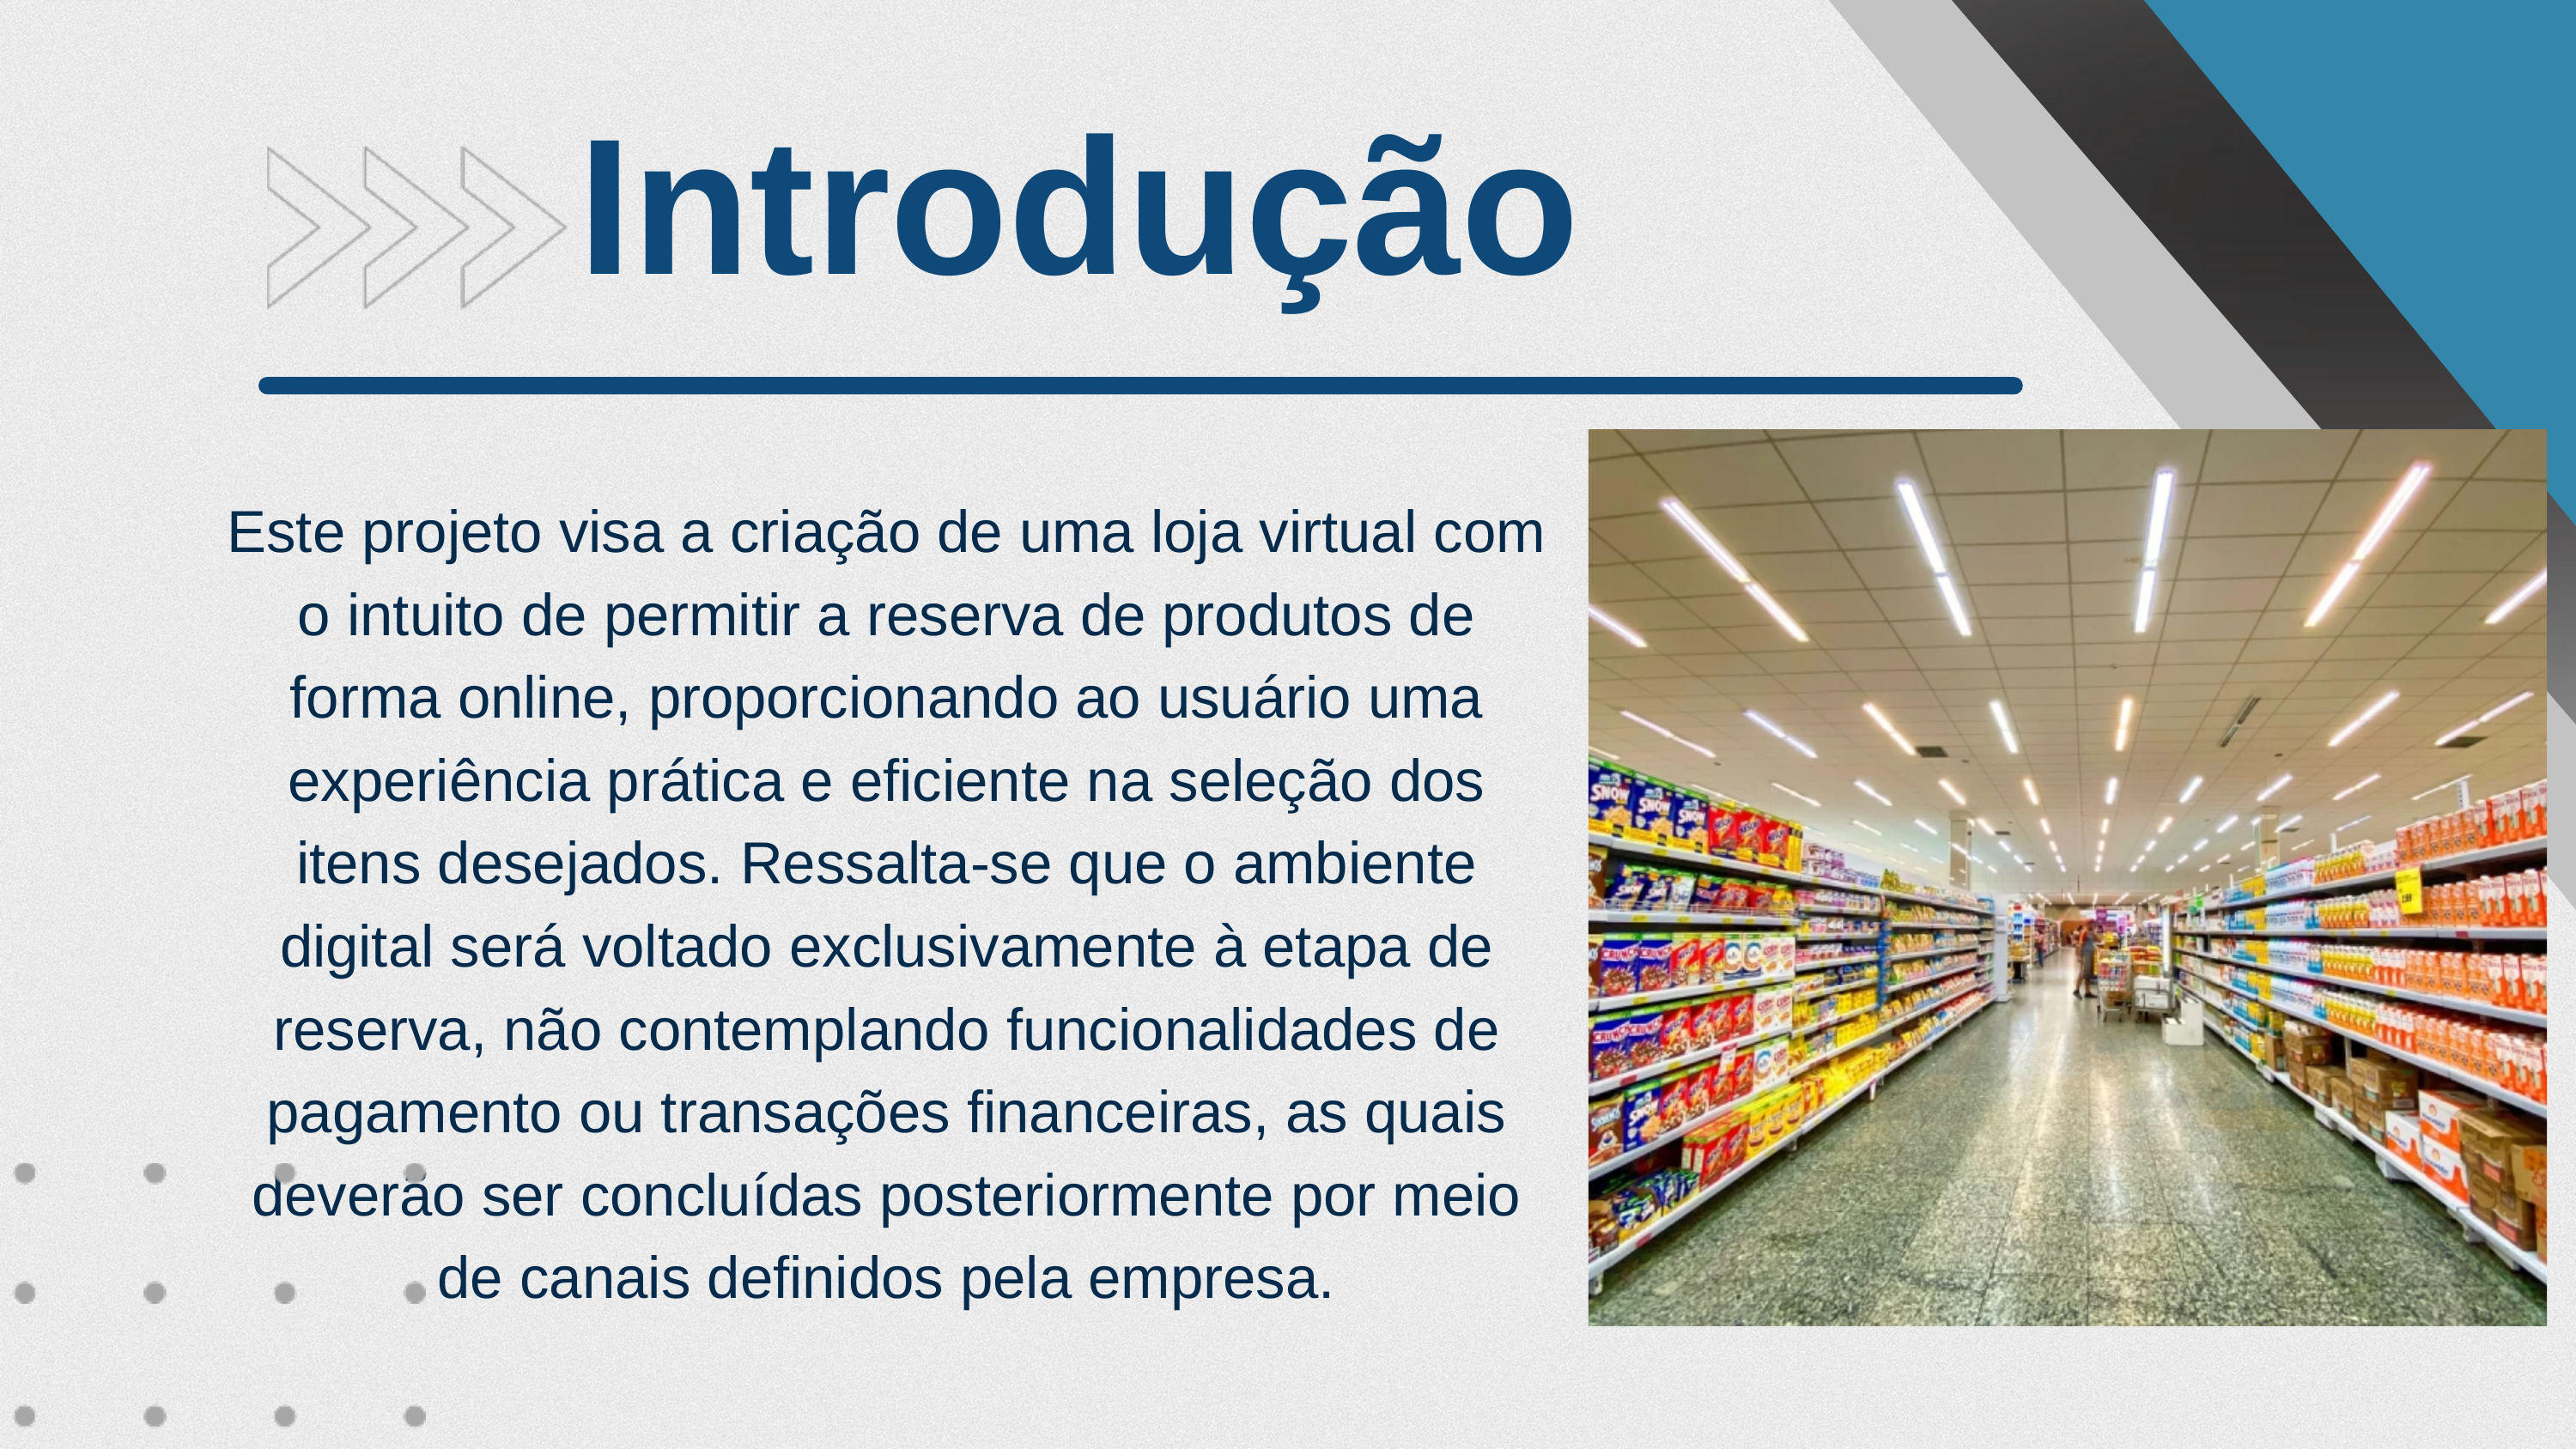

Introdução

Este projeto visa a criação de uma loja virtual com o intuito de permitir a reserva de produtos de forma online, proporcionando ao usuário uma experiência prática e eficiente na seleção dos itens desejados. Ressalta-se que o ambiente digital será voltado exclusivamente à etapa de reserva, não contemplando funcionalidades de pagamento ou transações financeiras, as quais deverão ser concluídas posteriormente por meio de canais definidos pela empresa.